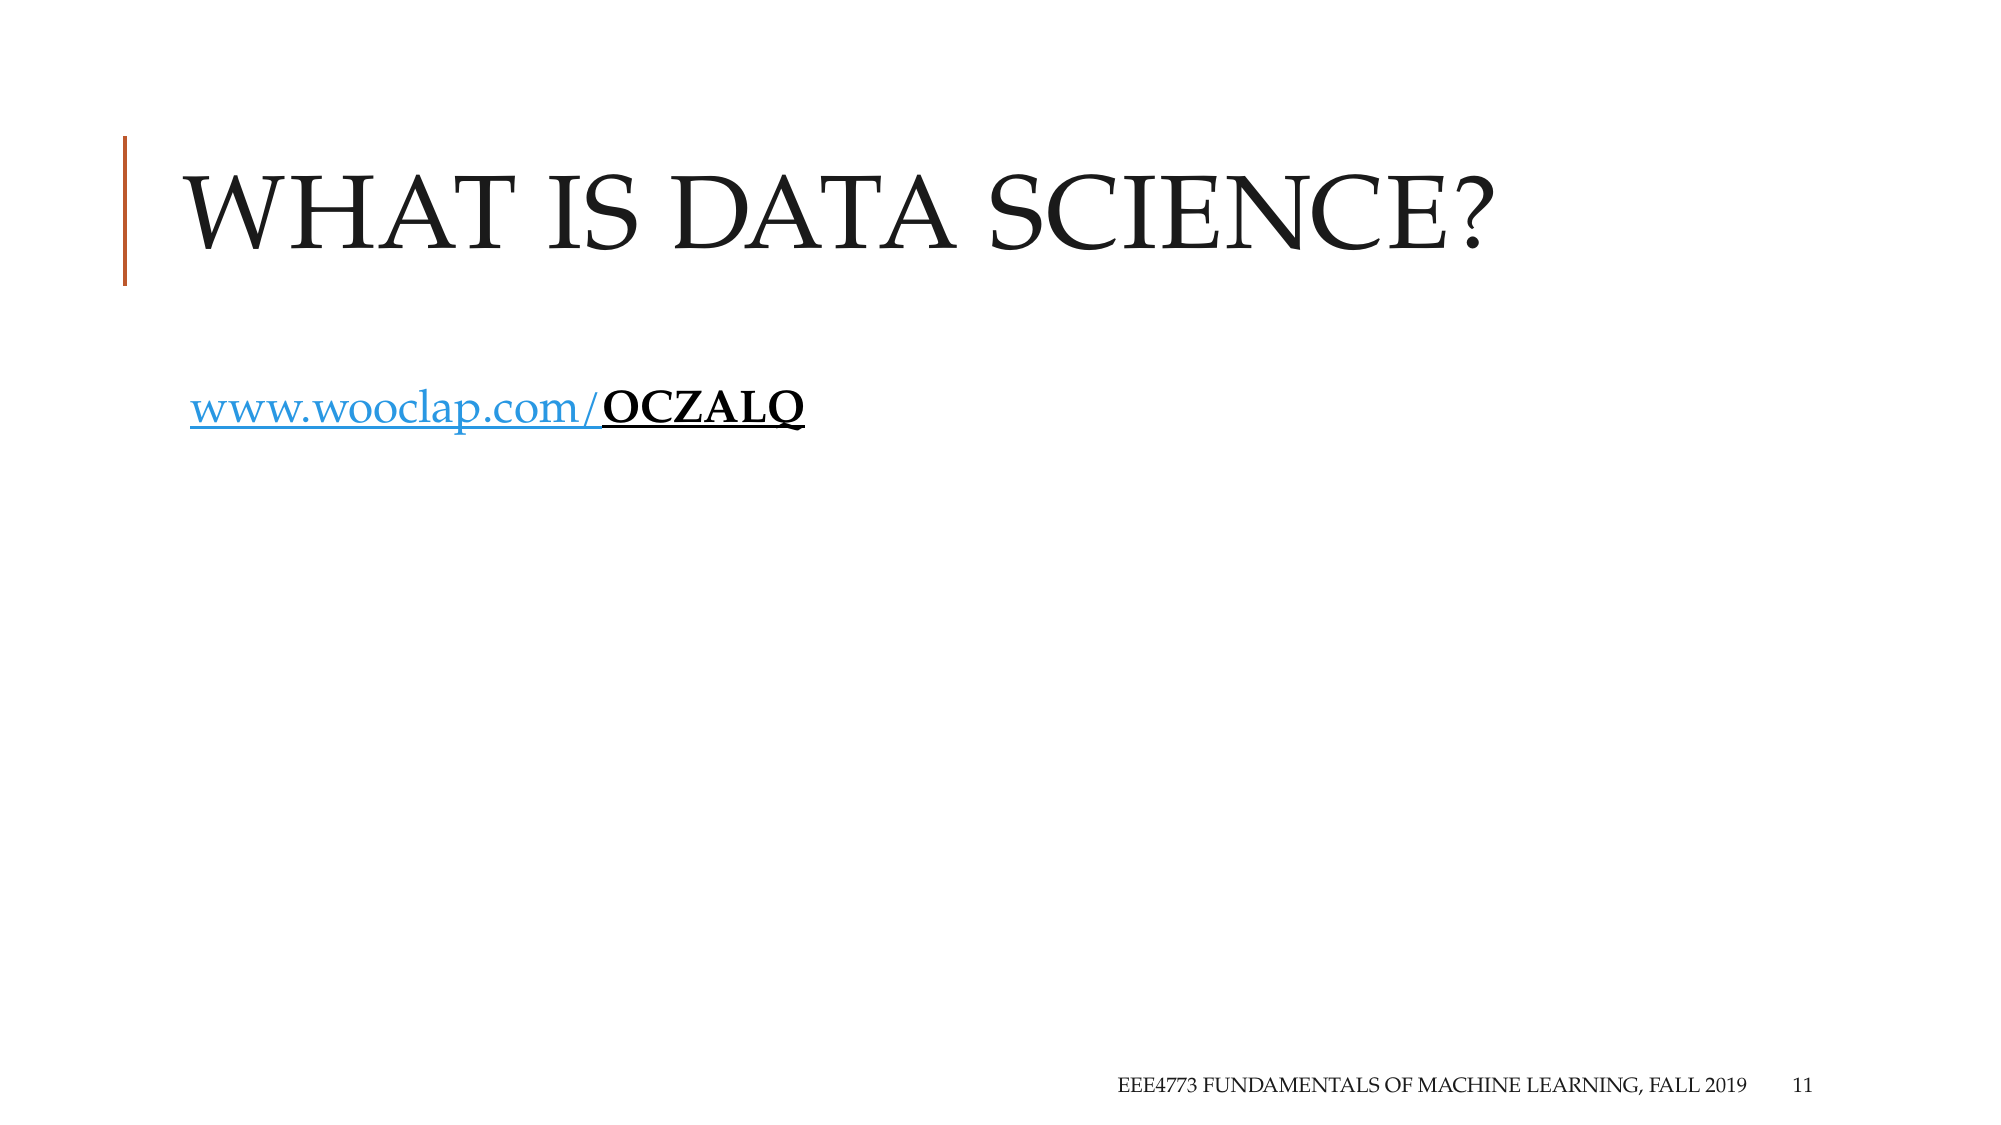

# What is data Science?
www.wooclap.com/OCZALQ
EEE4773 Fundamentals of Machine Learning, Fall 2019
11